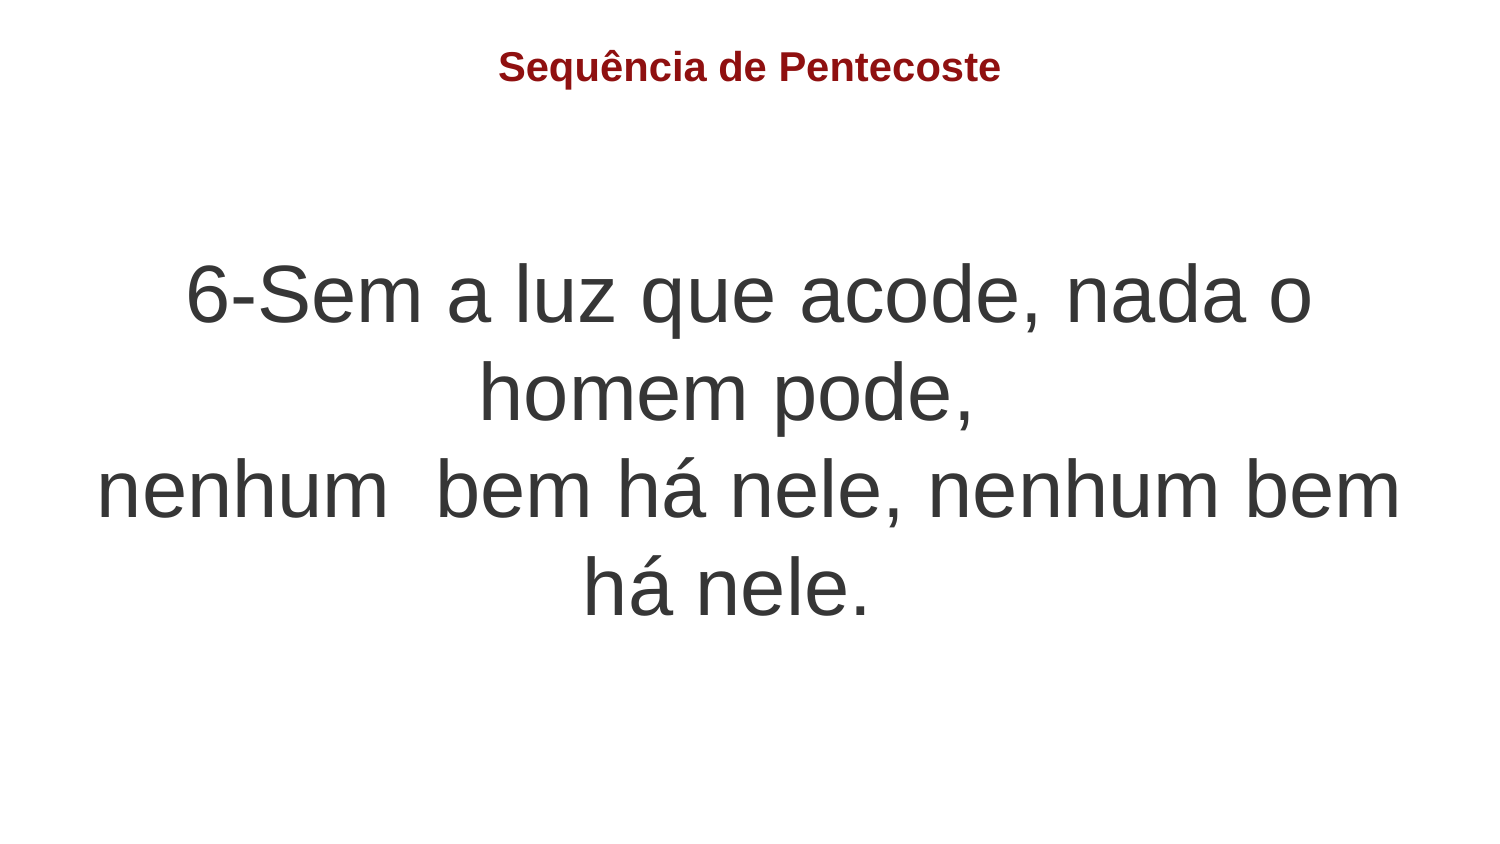

Sequência de Pentecoste
6-Sem a luz que acode, nada o homem pode,
nenhum  bem há nele, nenhum bem há nele.